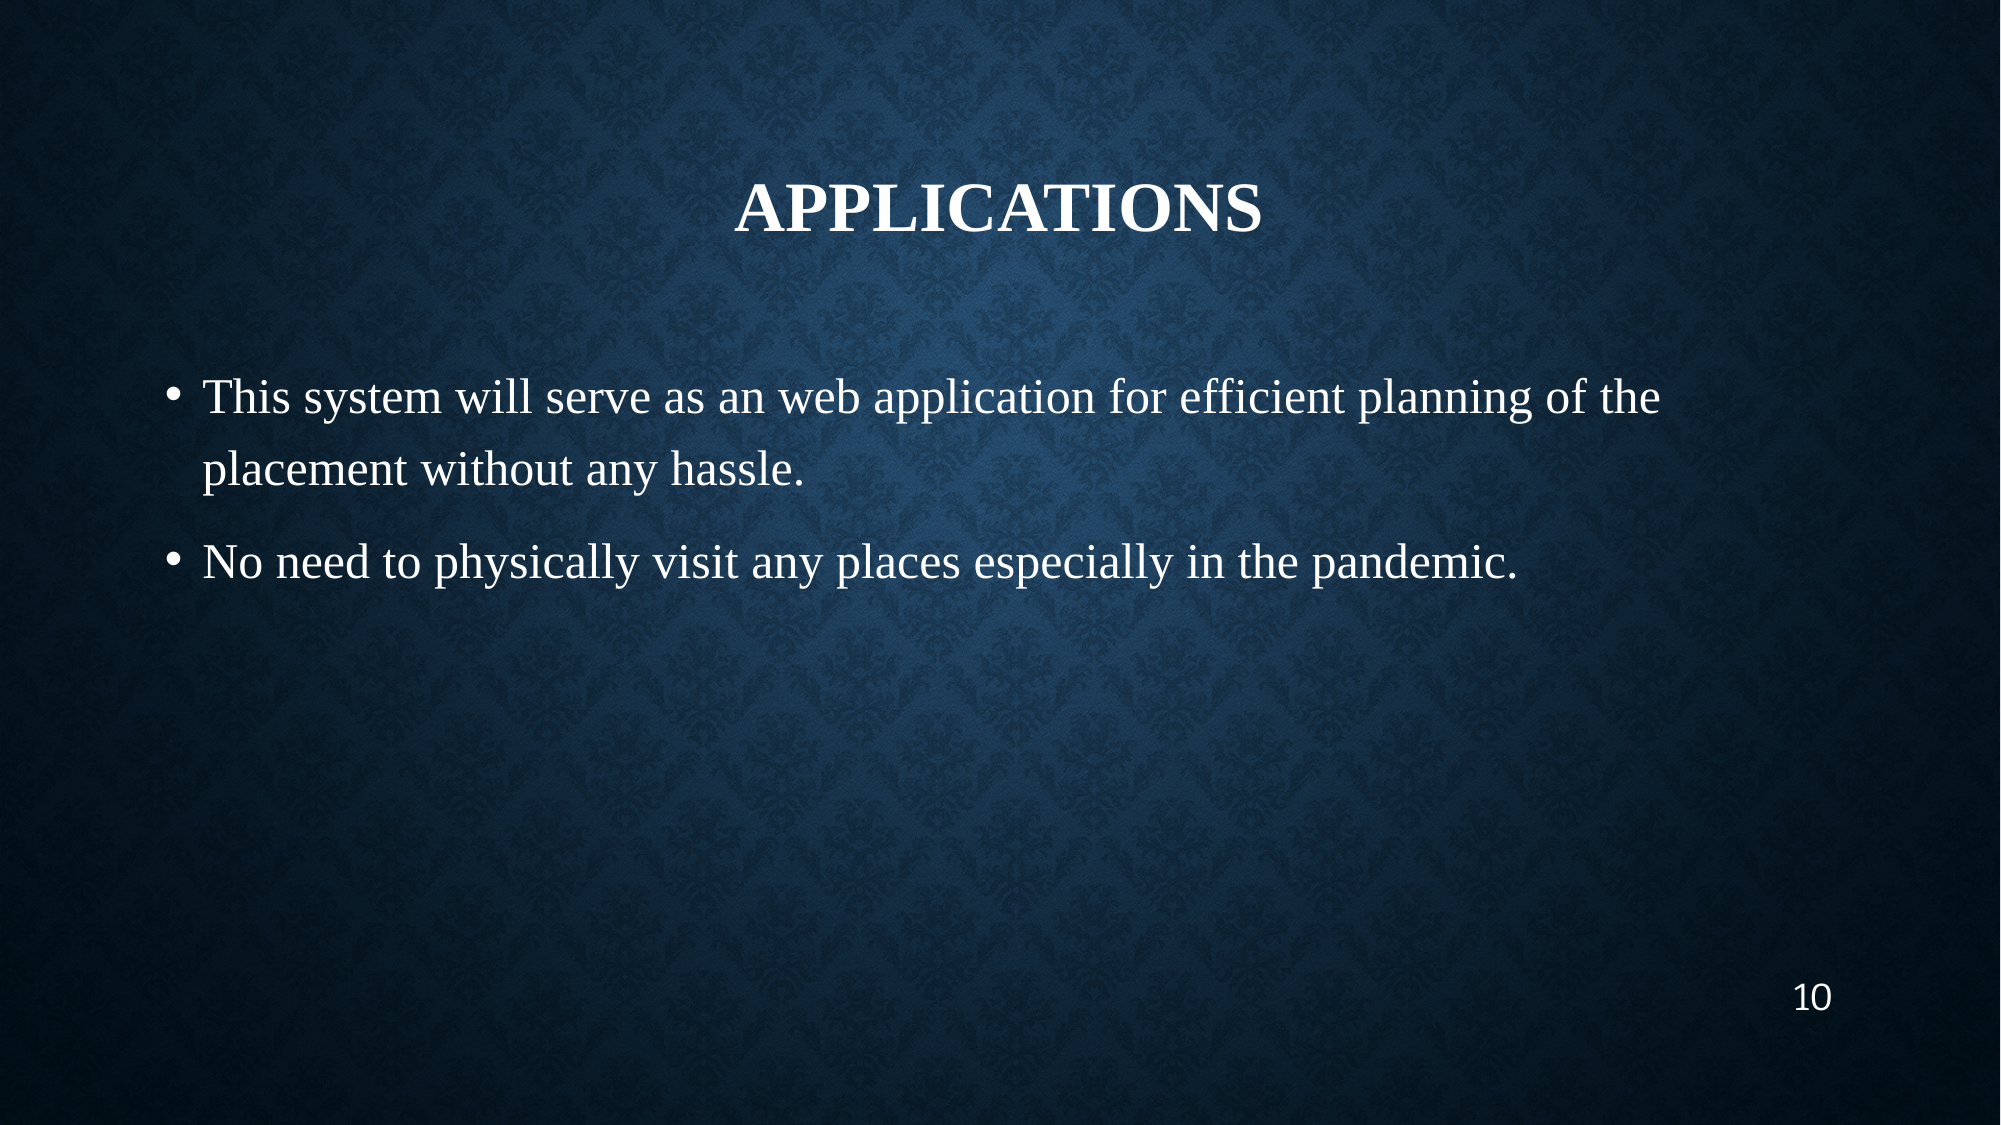

# Applications
This system will serve as an web application for efficient planning of the placement without any hassle.
No need to physically visit any places especially in the pandemic.

10